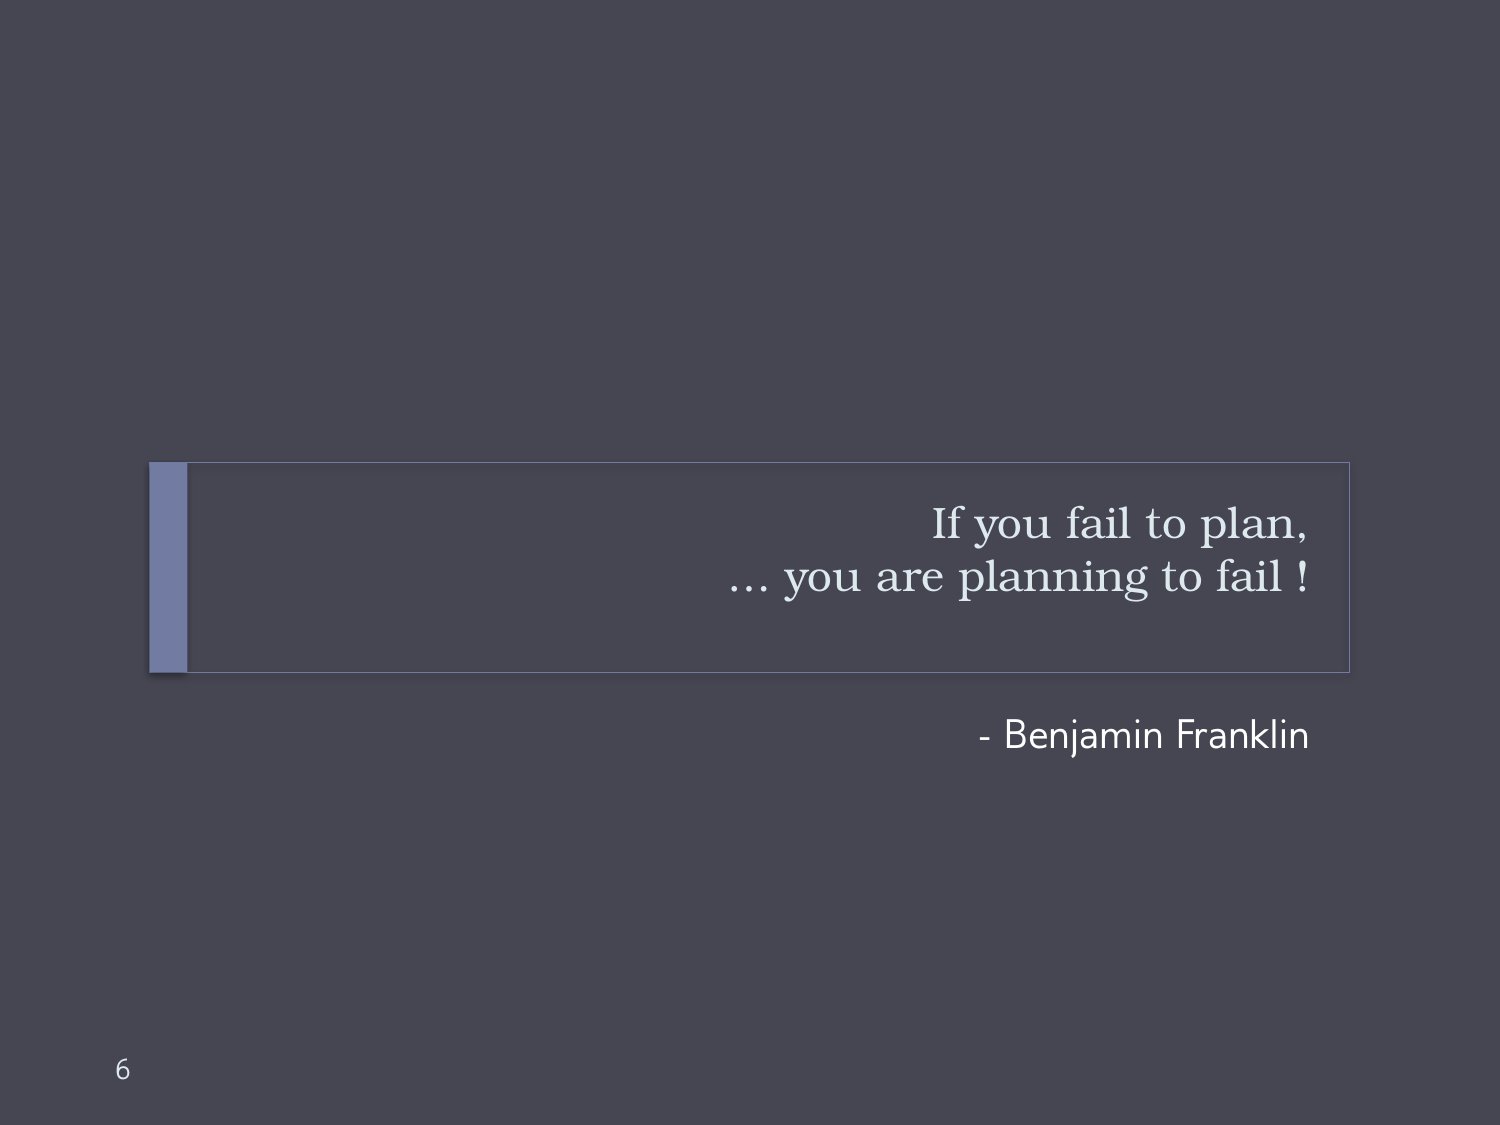

# If you fail to plan, … you are planning to fail !
 - Benjamin Franklin
6